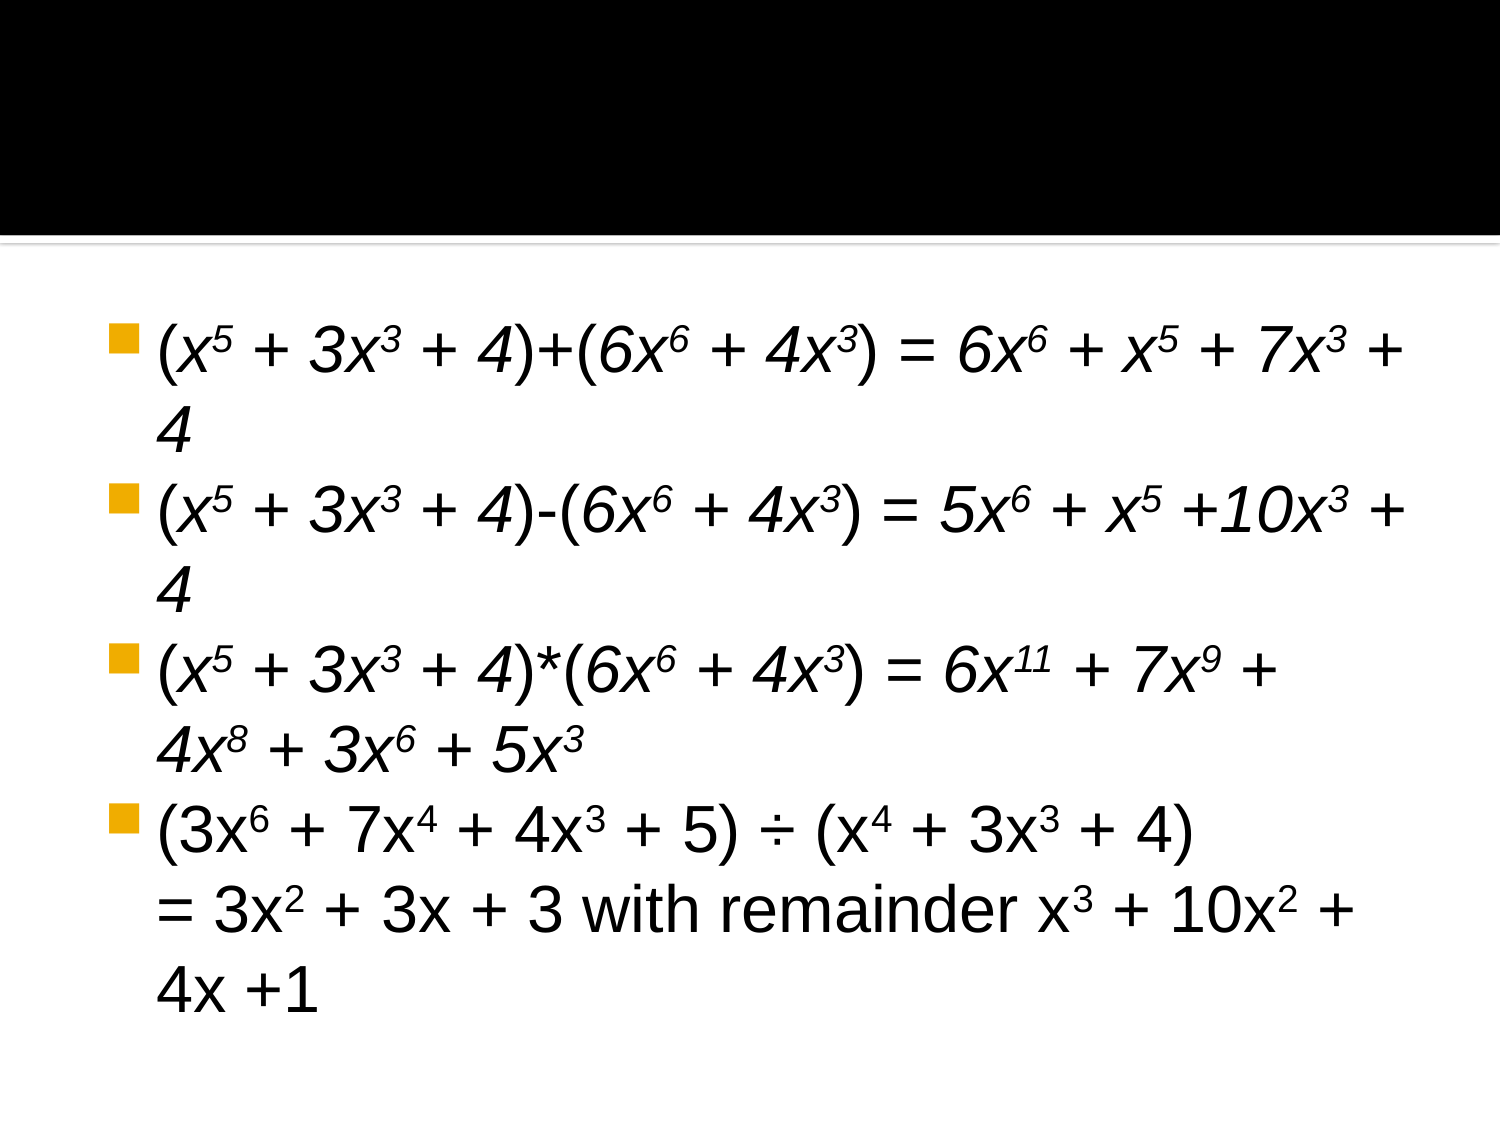

#
(x5 + 3x3 + 4)+(6x6 + 4x3) = 6x6 + x5 + 7x3 + 4
(x5 + 3x3 + 4)-(6x6 + 4x3) = 5x6 + x5 +10x3 + 4
(x5 + 3x3 + 4)*(6x6 + 4x3) = 6x11 + 7x9 + 4x8 + 3x6 + 5x3
(3x6 + 7x4 + 4x3 + 5) ÷ (x4 + 3x3 + 4) = 3x2 + 3x + 3 with remainder x3 + 10x2 + 4x +1